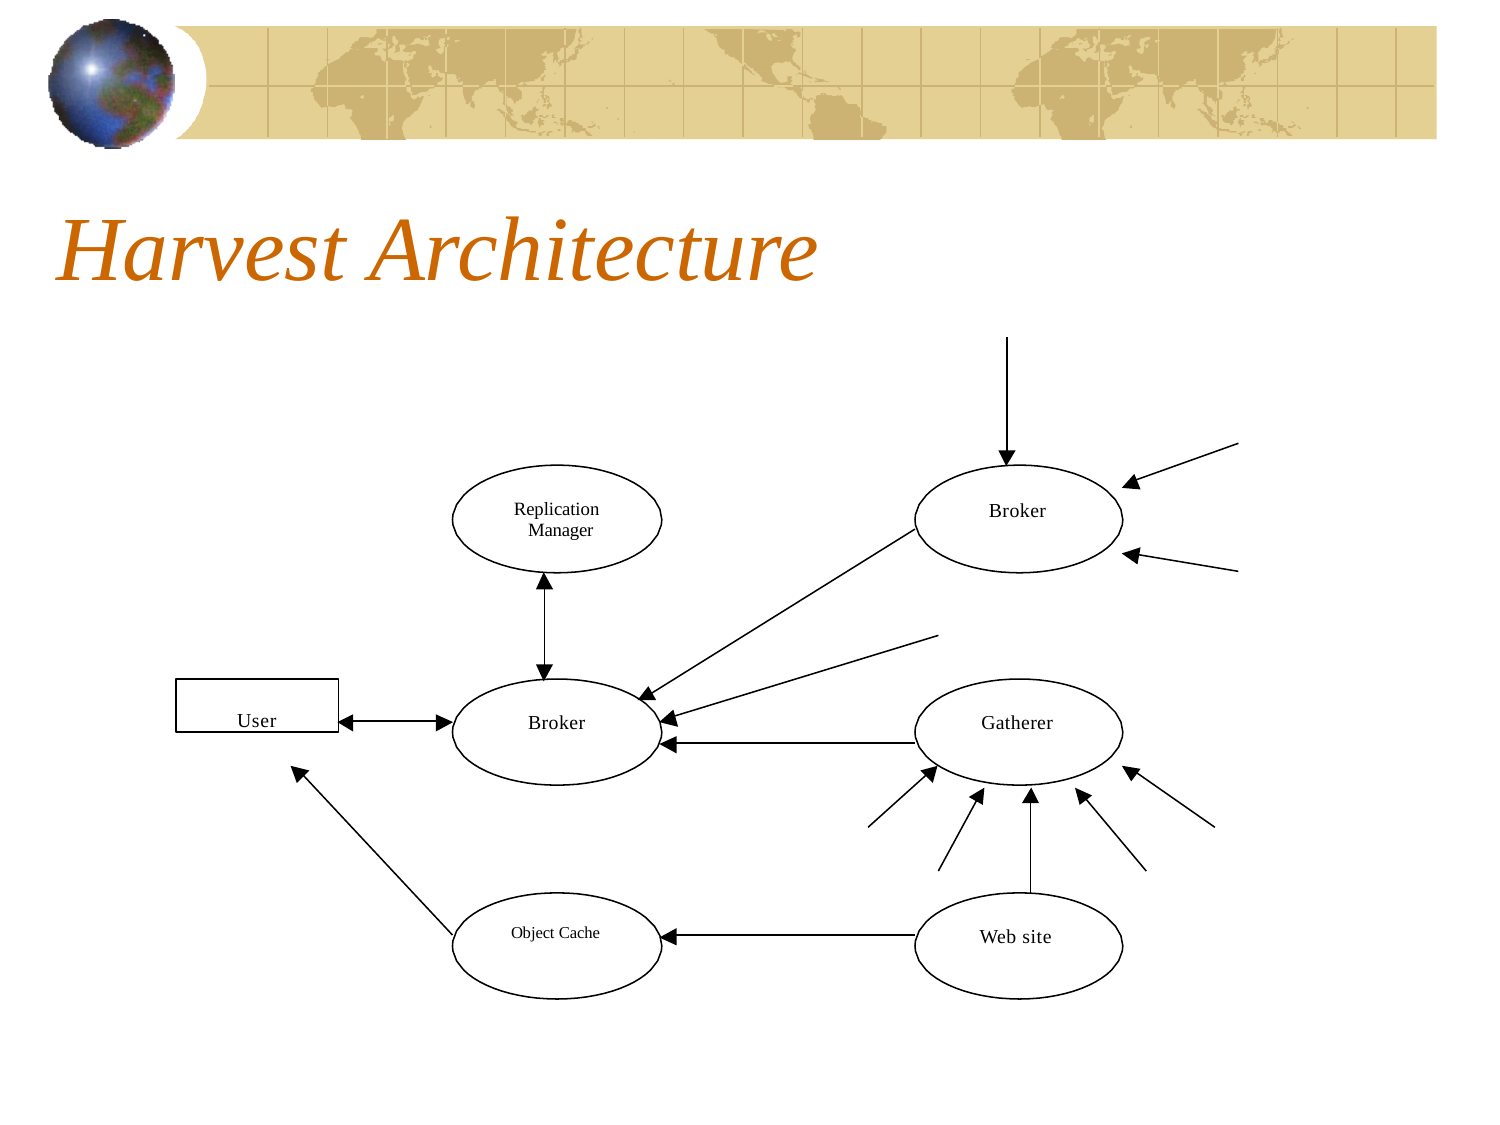

# Harvest Architecture

Replication  Manager
Broker

User
Broker
Gatherer

Object Cache
Web site